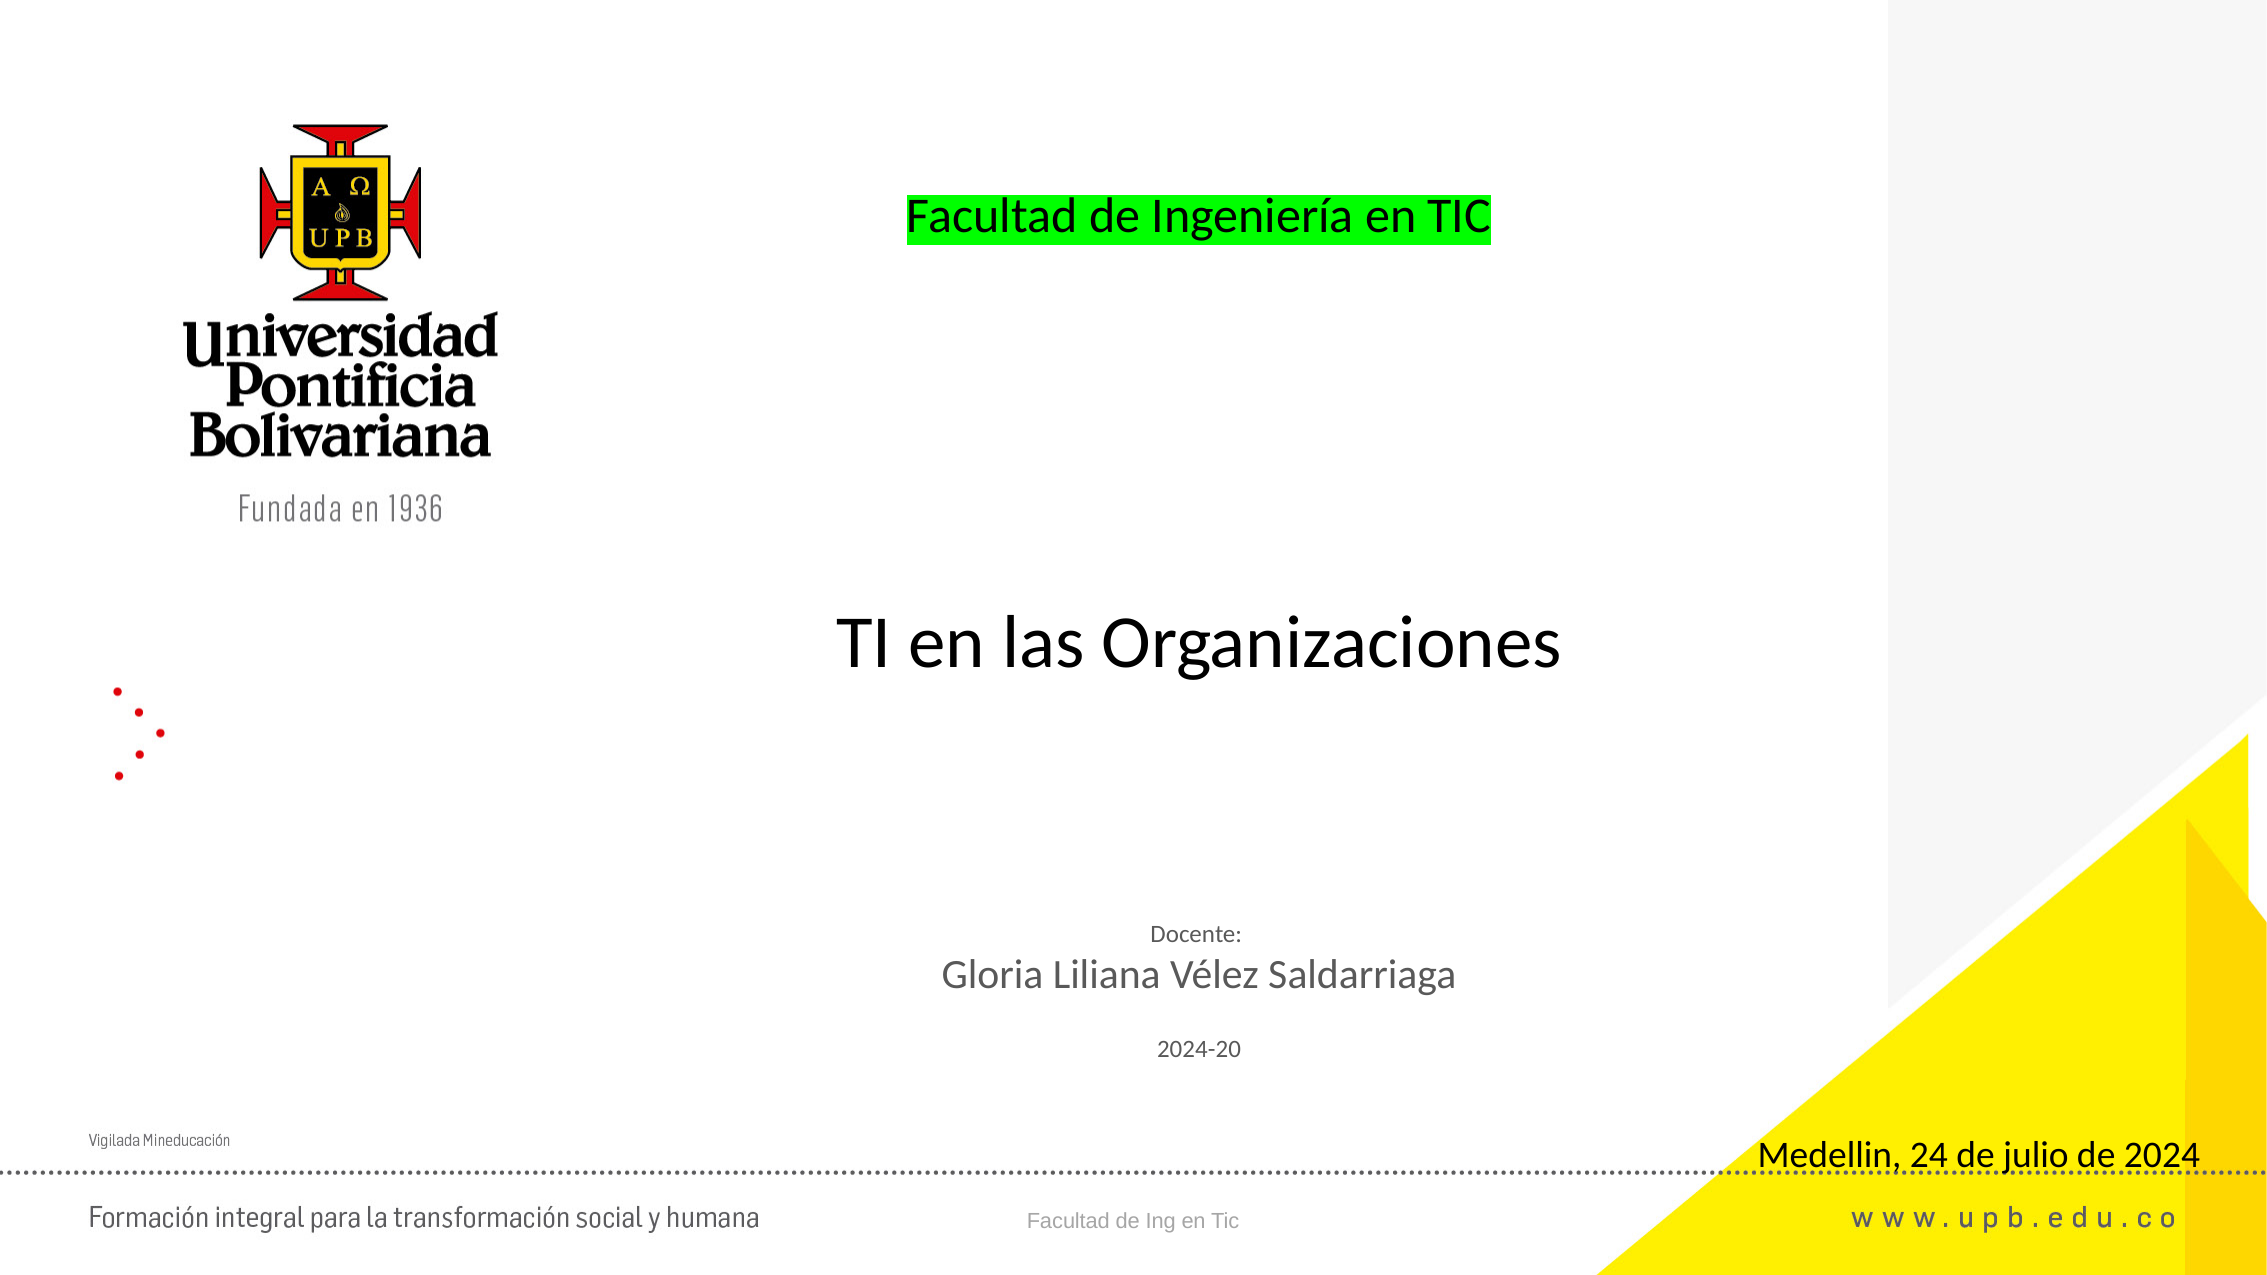

Facultad de Ingeniería en TIC
# TI en las Organizaciones
Docente:
Gloria Liliana Vélez Saldarriaga

2024-20
Medellin, 24 de julio de 2024